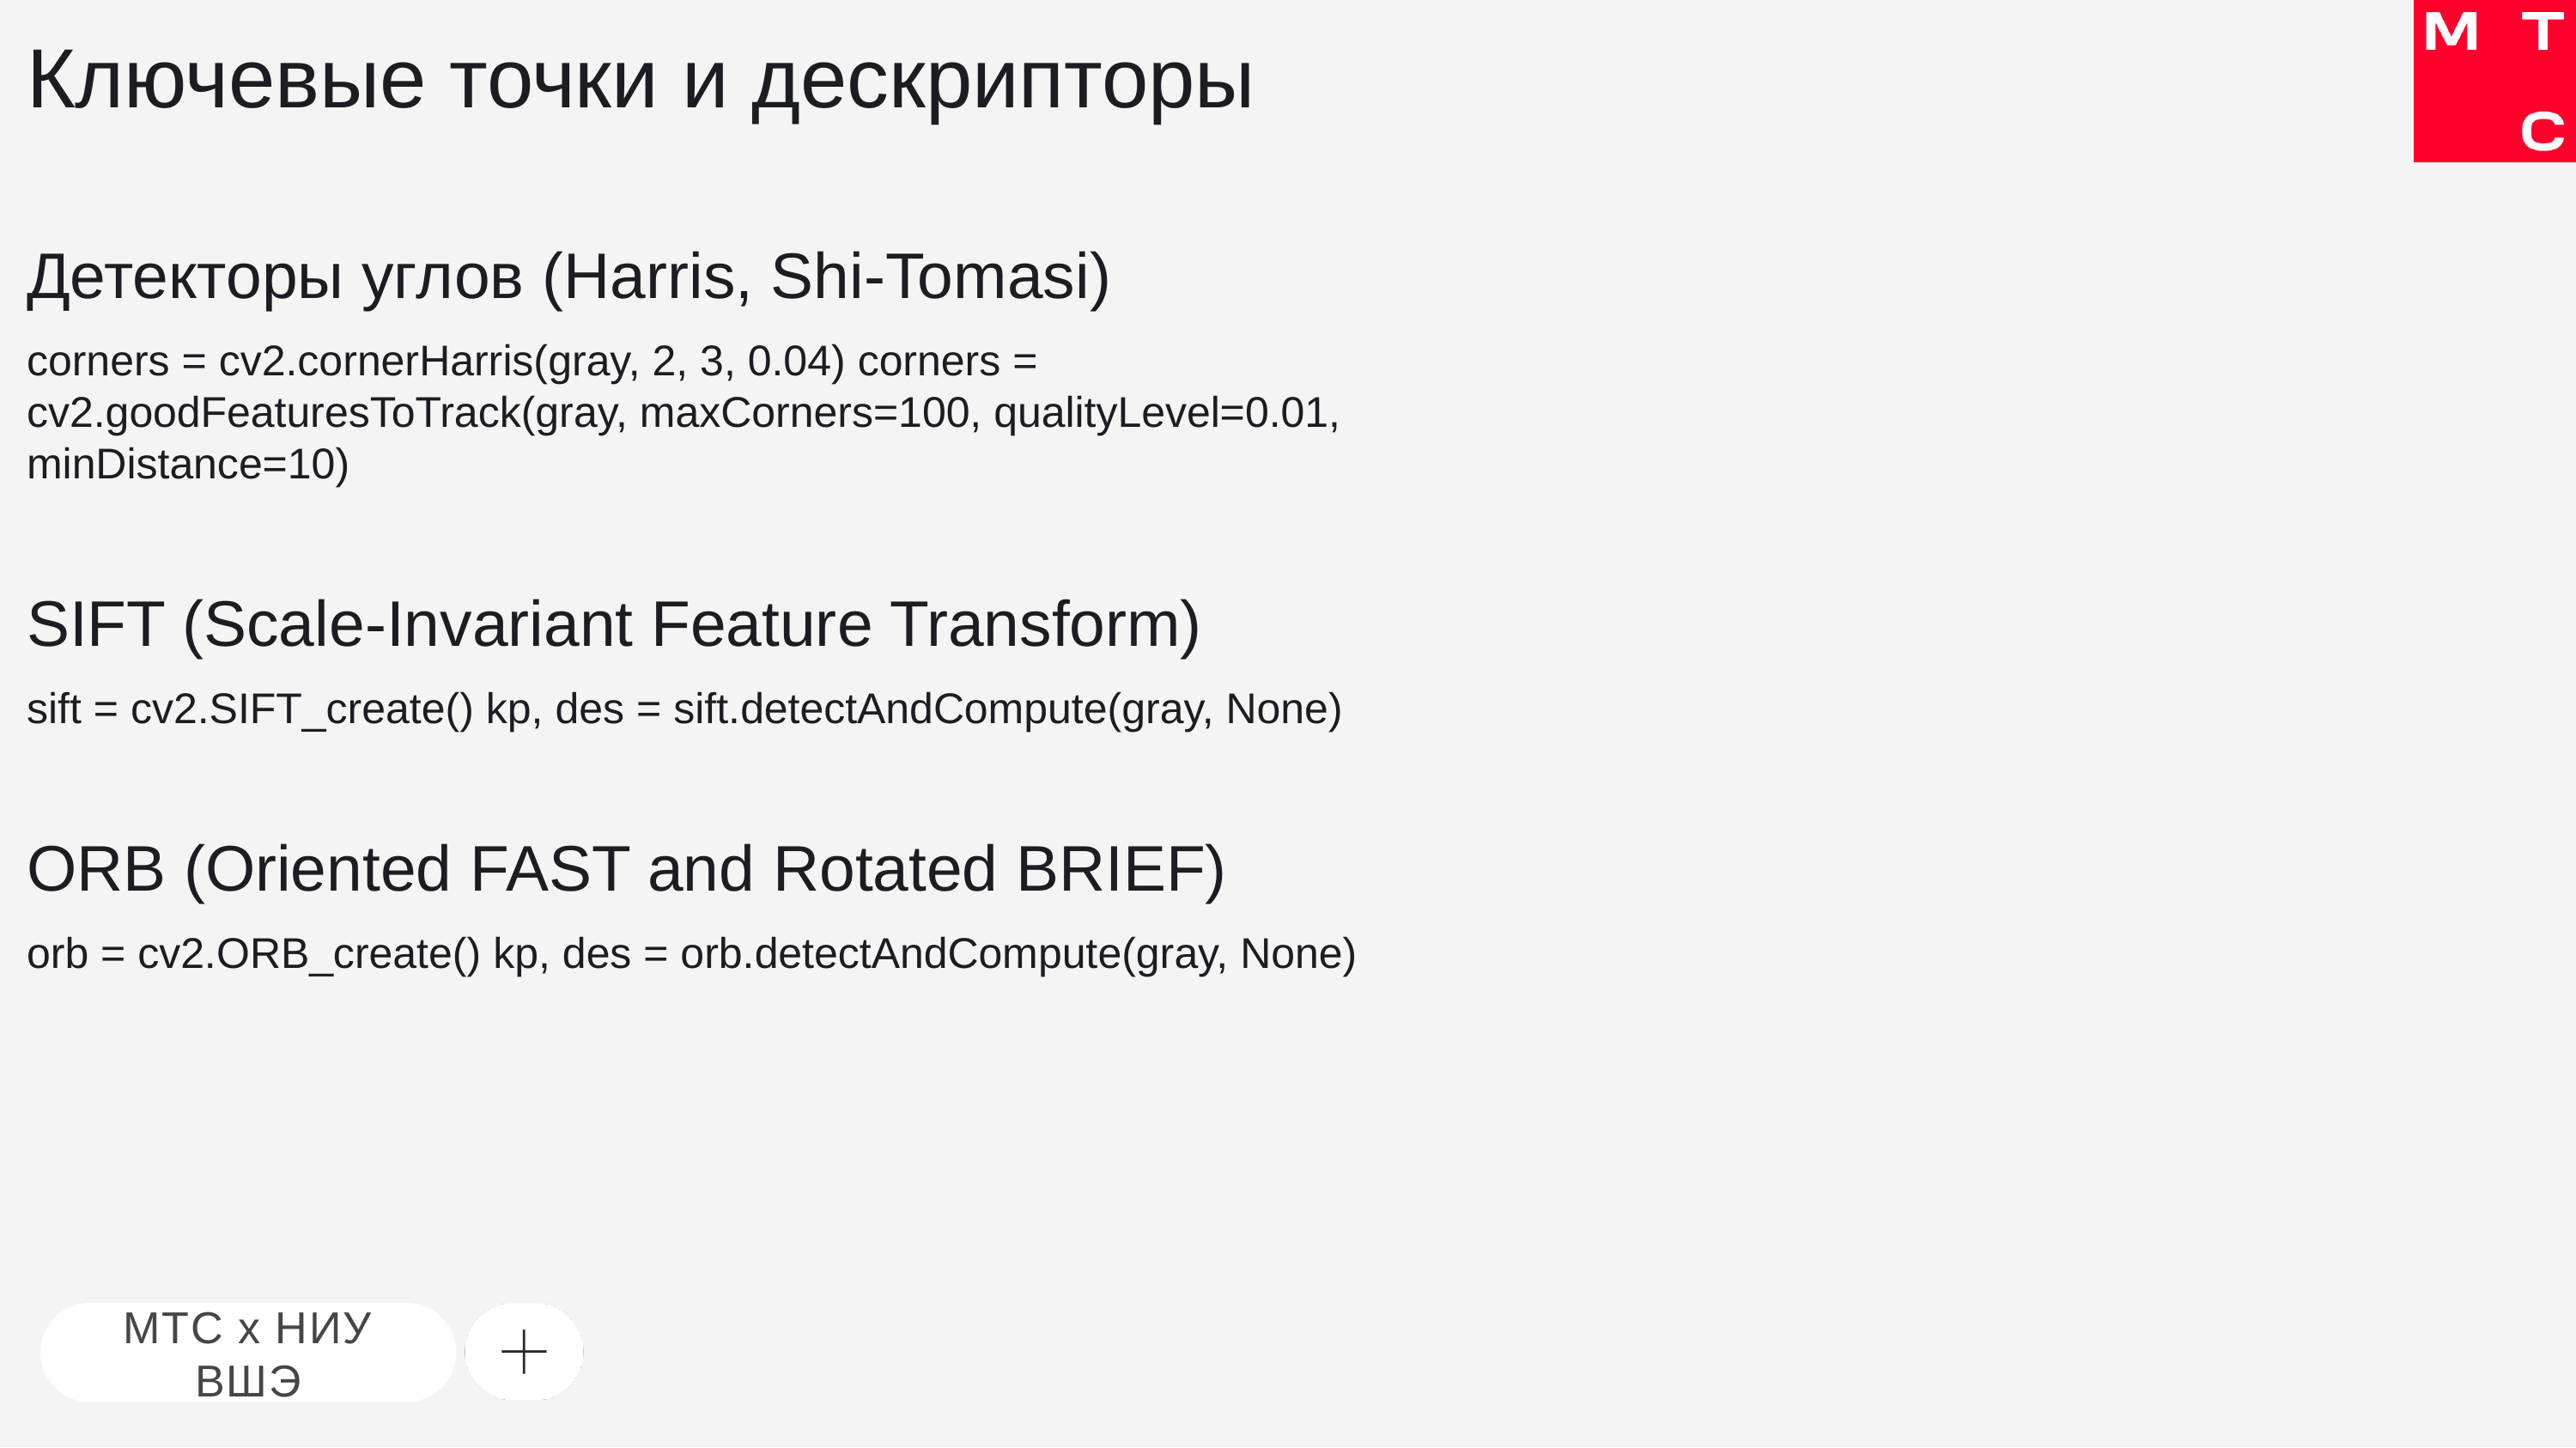

# Ключевые точки и дескрипторы
Детекторы углов (Harris, Shi-Tomasi)
corners = cv2.cornerHarris(gray, 2, 3, 0.04) corners = cv2.goodFeaturesToTrack(gray, maxCorners=100, qualityLevel=0.01, minDistance=10)

SIFT (Scale-Invariant Feature Transform)
sift = cv2.SIFT_create() kp, des = sift.detectAndCompute(gray, None)

ORB (Oriented FAST and Rotated BRIEF)
orb = cv2.ORB_create() kp, des = orb.detectAndCompute(gray, None)